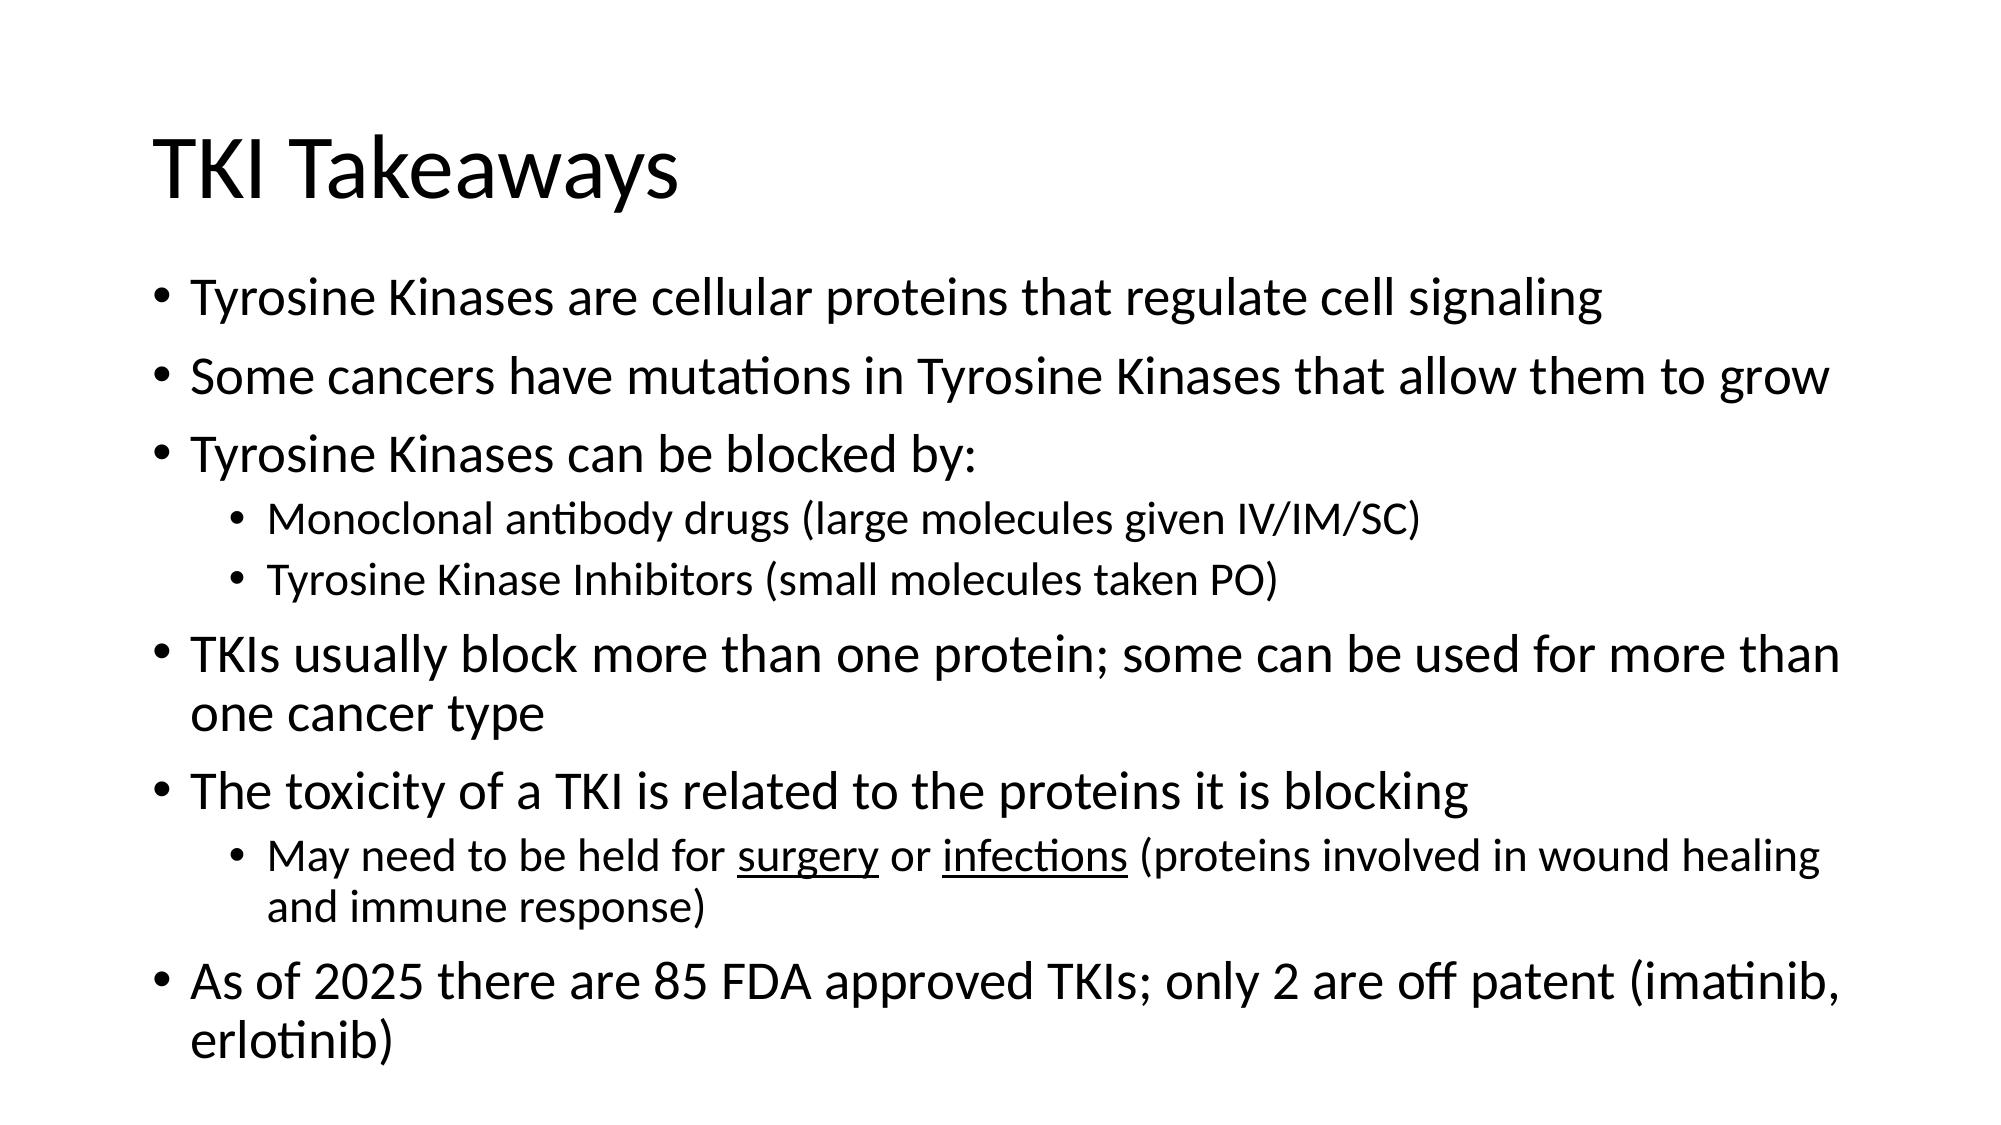

# TKI Takeaways
Tyrosine Kinases are cellular proteins that regulate cell signaling
Some cancers have mutations in Tyrosine Kinases that allow them to grow
Tyrosine Kinases can be blocked by:
Monoclonal antibody drugs (large molecules given IV/IM/SC)
Tyrosine Kinase Inhibitors (small molecules taken PO)
TKIs usually block more than one protein; some can be used for more than one cancer type
The toxicity of a TKI is related to the proteins it is blocking
May need to be held for surgery or infections (proteins involved in wound healing and immune response)
As of 2025 there are 85 FDA approved TKIs; only 2 are off patent (imatinib, erlotinib)